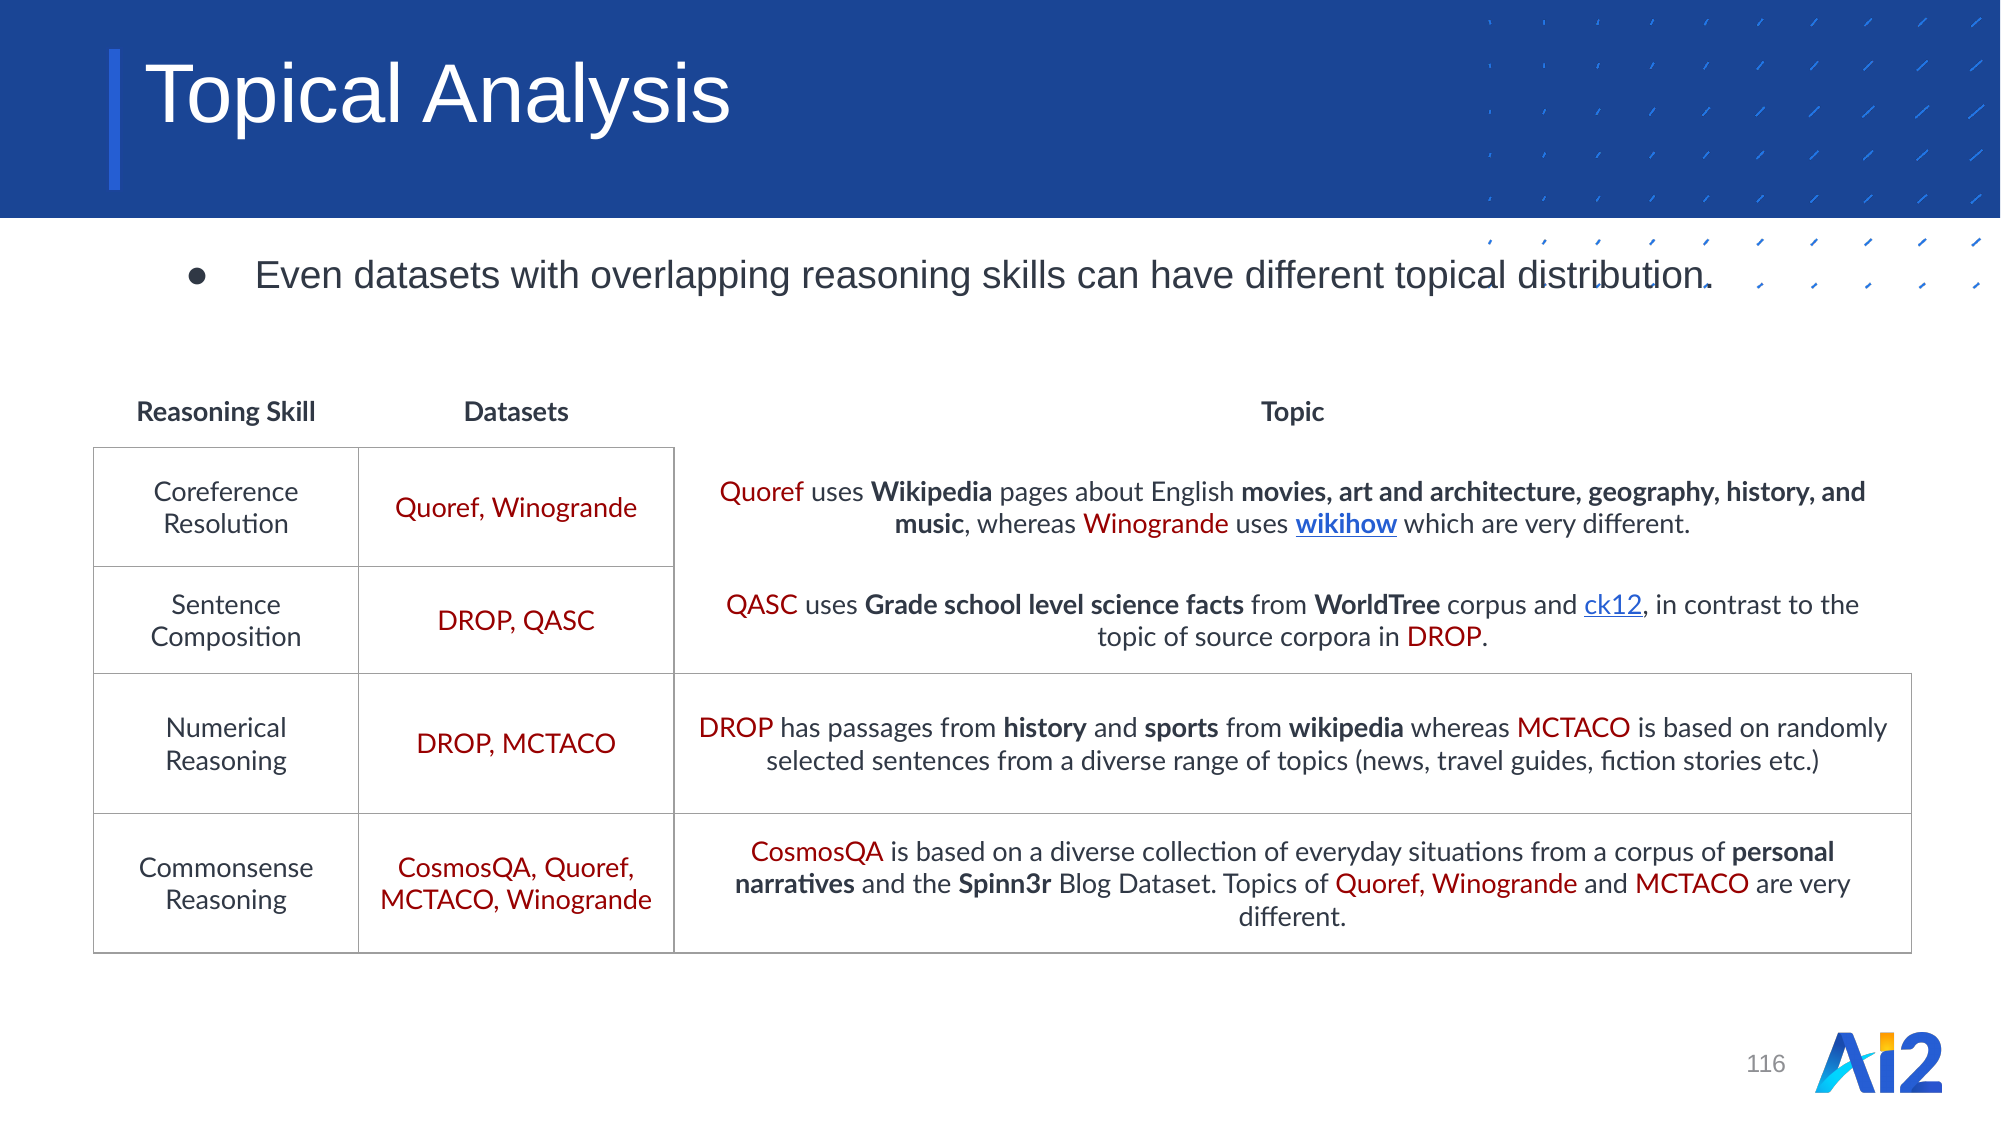

# Topical Analysis
Even datasets with overlapping reasoning skills can have different topical distribution.

| Reasoning Skill | Datasets | Topic |
| --- | --- | --- |
| Coreference Resolution | Quoref, Winogrande | Quoref uses Wikipedia pages about English movies, art and architecture, geography, history, and music, whereas Winogrande uses wikihow which are very different. |
| Sentence Composition | DROP, QASC | QASC uses Grade school level science facts from WorldTree corpus and ck12, in contrast to the topic of source corpora in DROP. |
| Numerical Reasoning | DROP, MCTACO | DROP has passages from history and sports from wikipedia whereas MCTACO is based on randomly selected sentences from a diverse range of topics (news, travel guides, fiction stories etc.) |
| Commonsense Reasoning | CosmosQA, Quoref, MCTACO, Winogrande | CosmosQA is based on a diverse collection of everyday situations from a corpus of personal narratives and the Spinn3r Blog Dataset. Topics of Quoref, Winogrande and MCTACO are very different. |
116